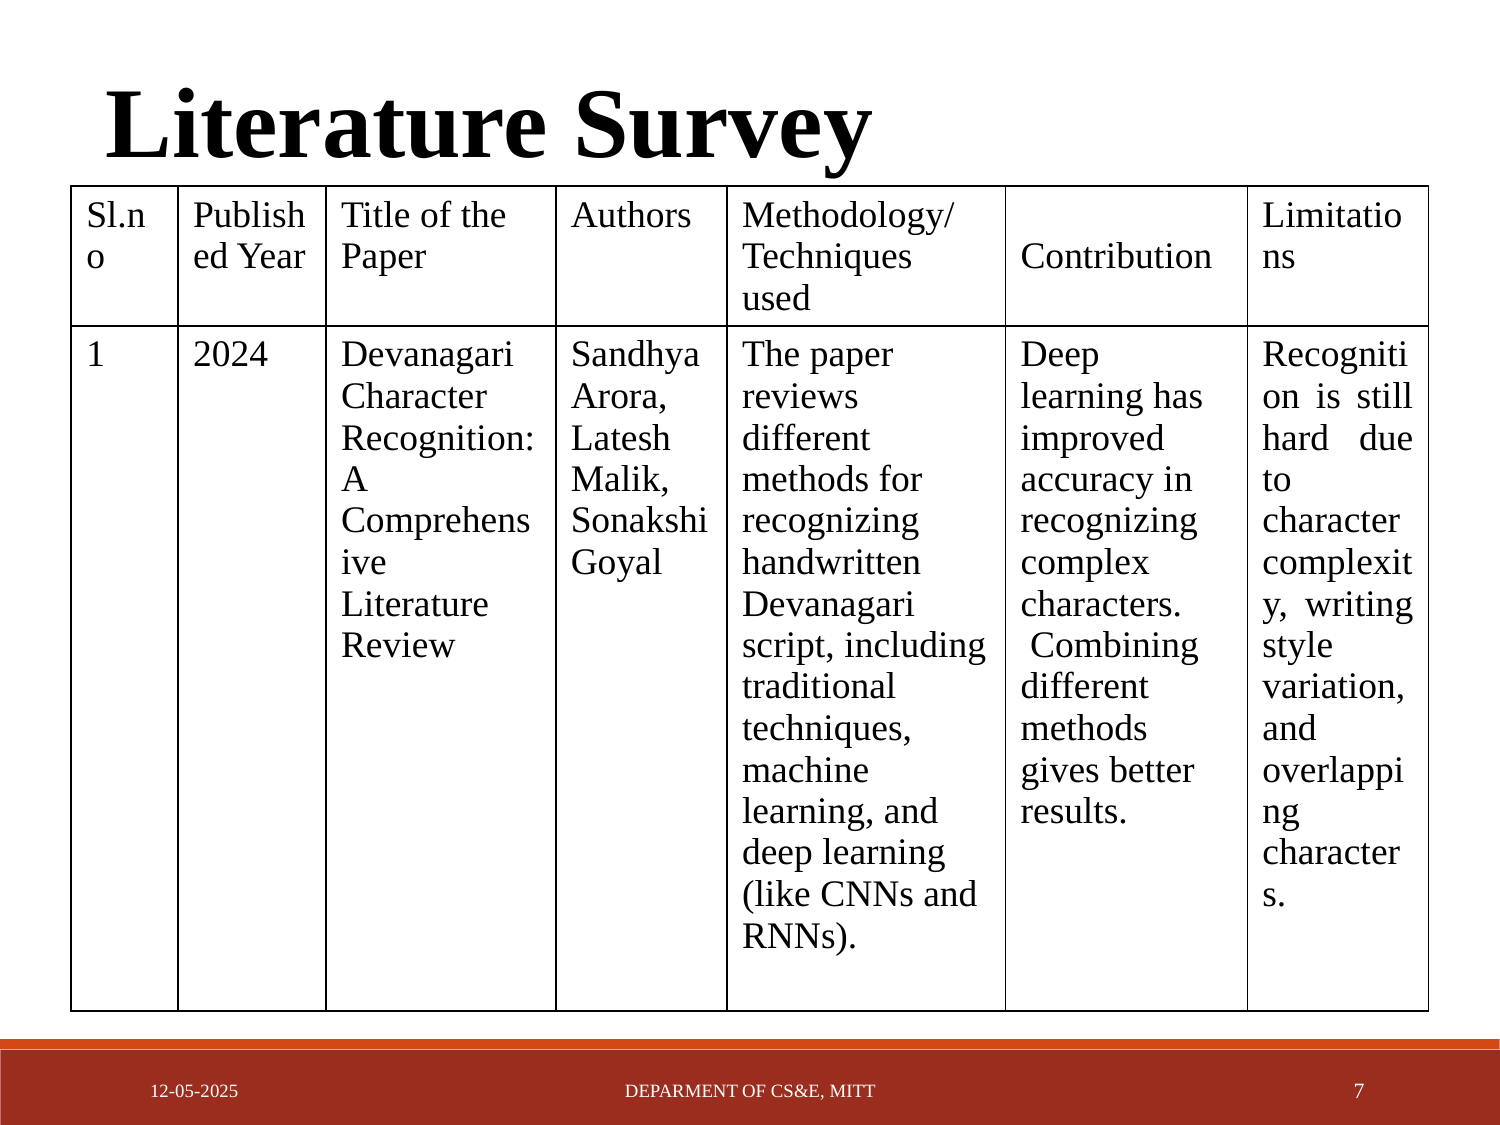

Literature Survey
| Sl.no | Published Year | Title of the Paper | Authors | Methodology/ Techniques used | Contribution | Limitations |
| --- | --- | --- | --- | --- | --- | --- |
| 1 | 2024 | Devanagari Character Recognition: A Comprehensive Literature Review | Sandhya Arora, Latesh Malik, Sonakshi Goyal | The paper reviews different methods for recognizing handwritten Devanagari script, including traditional techniques, machine learning, and deep learning (like CNNs and RNNs). | Deep learning has improved accuracy in recognizing complex characters. Combining different methods gives better results. | Recognition is still hard due to character complexity, writing style variation, and overlapping characters. |
12-05-2025
DEPARMENT OF CS&E, MITT
7